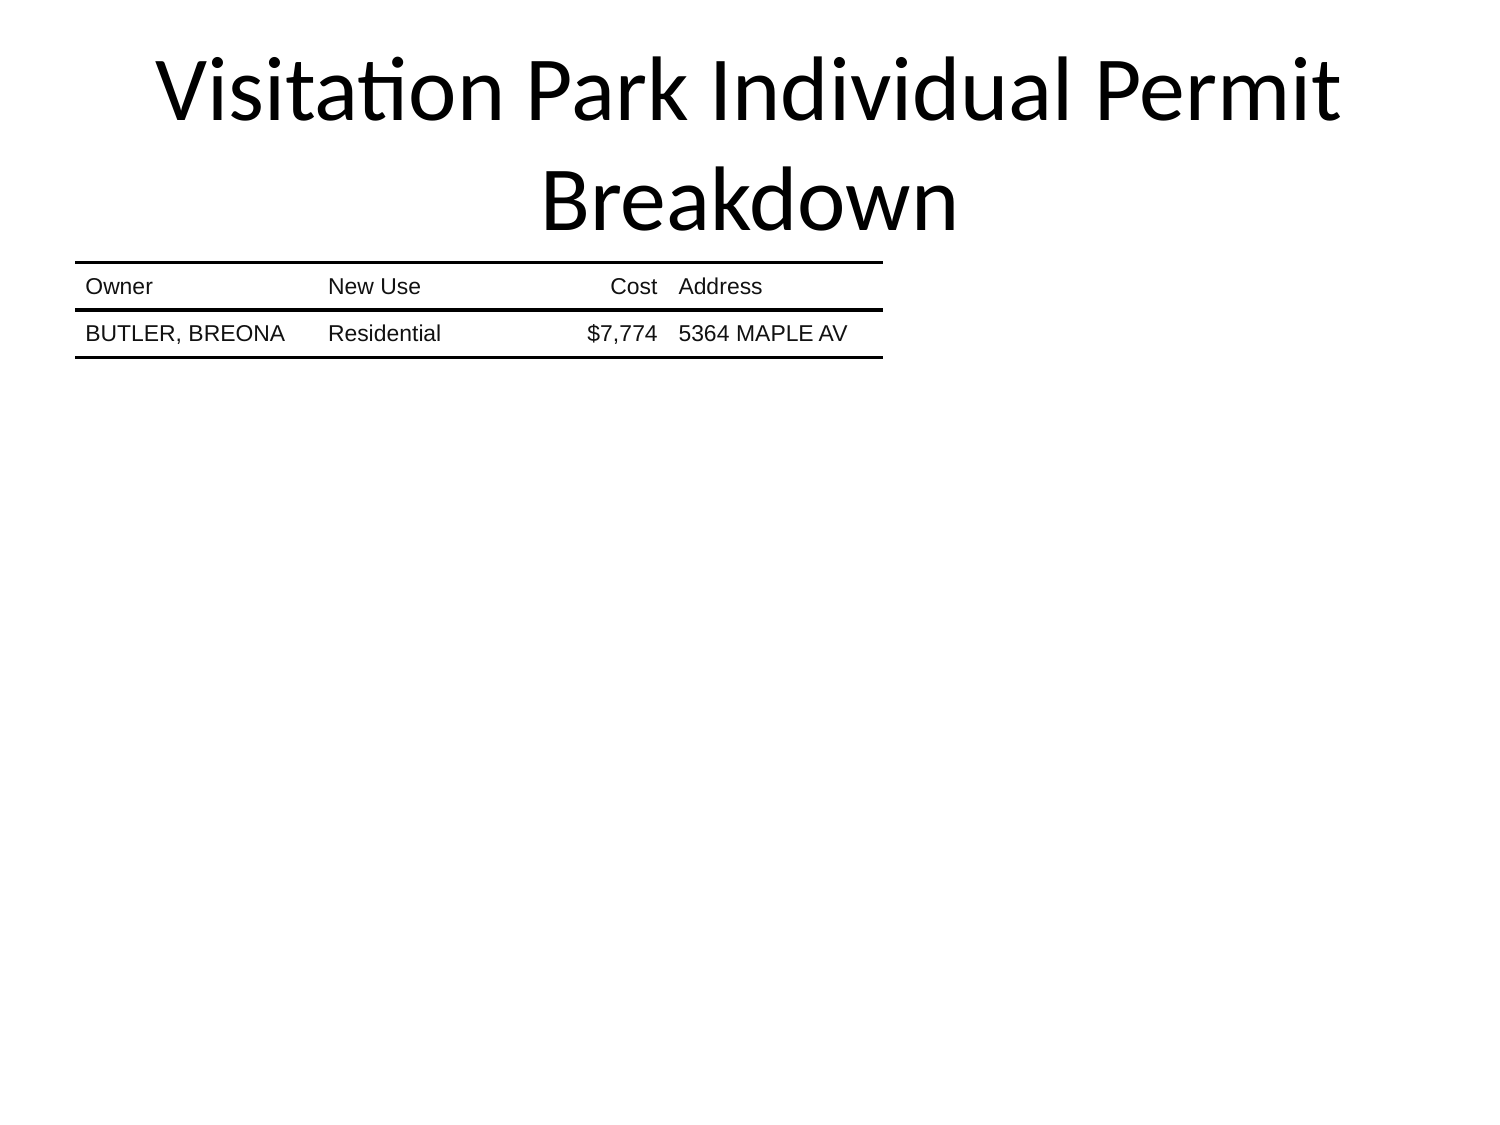

# Visitation Park Individual Permit Breakdown
| Owner | New Use | Cost | Address |
| --- | --- | --- | --- |
| BUTLER, BREONA | Residential | $7,774 | 5364 MAPLE AV |